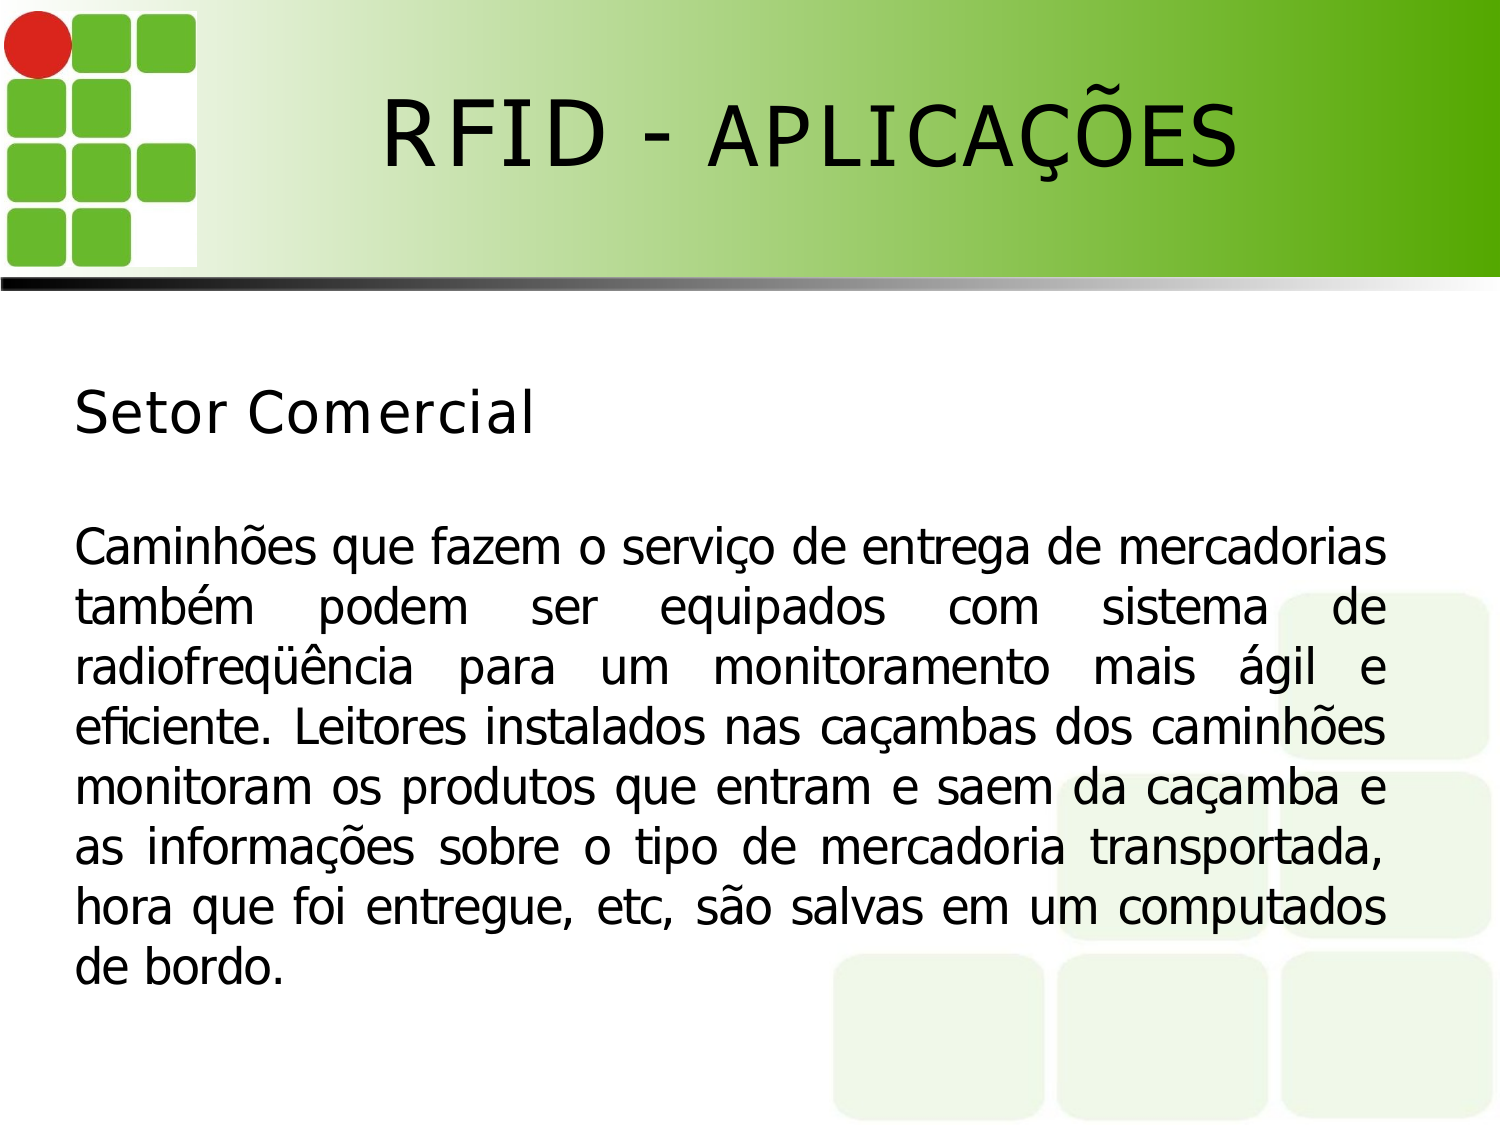

# RFID - APLICAÇÕES
Setor Comercial

Caminhões que fazem o serviço de entrega de mercadorias também podem ser equipados com sistema de radiofreqüência para um monitoramento mais ágil e eficiente. Leitores instalados nas caçambas dos caminhões monitoram os produtos que entram e saem da caçamba e as informações sobre o tipo de mercadoria transportada, hora que foi entregue, etc, são salvas em um computados de bordo.